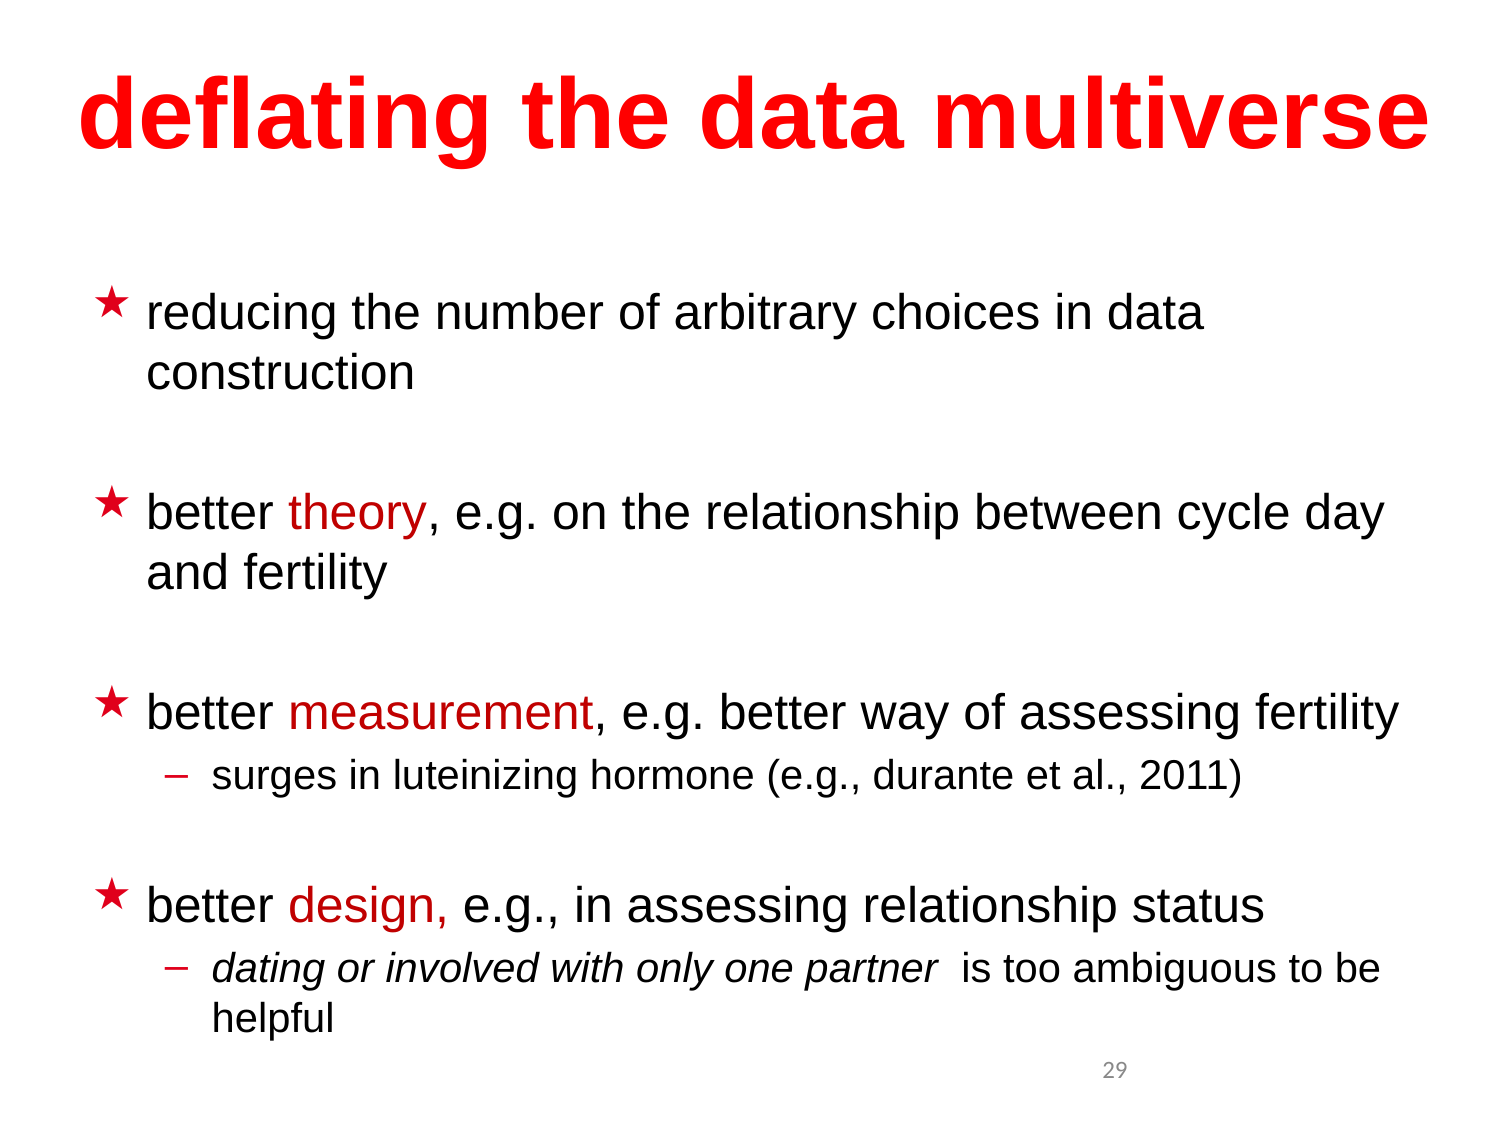

# deflating the data multiverse
reducing the number of arbitrary choices in data construction

better theory, e.g. on the relationship between cycle day and fertility

better measurement, e.g. better way of assessing fertility
surges in luteinizing hormone (e.g., durante et al., 2011)

better design, e.g., in assessing relationship status
dating or involved with only one partner  is too ambiguous to be helpful

29